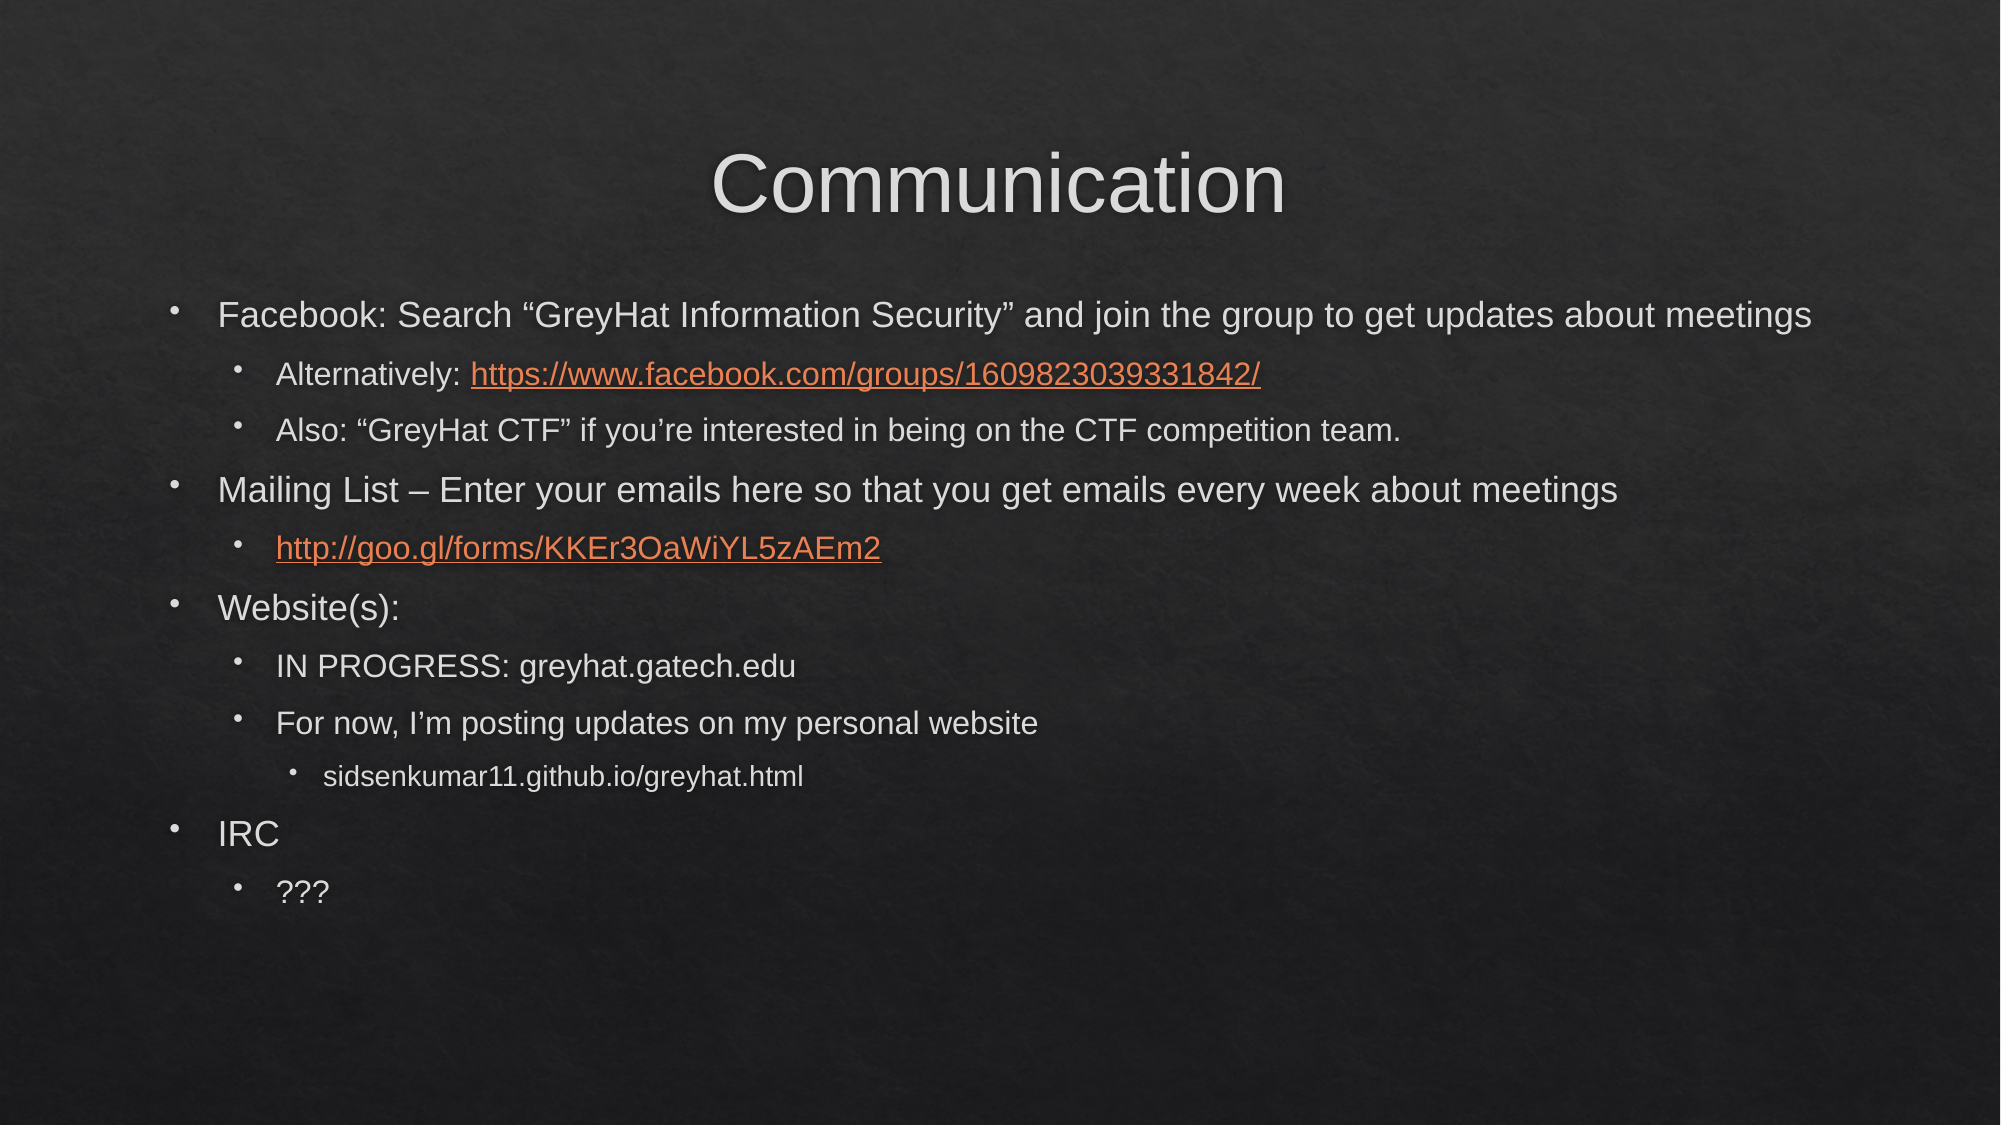

# Communication
Facebook: Search “GreyHat Information Security” and join the group to get updates about meetings
Alternatively: https://www.facebook.com/groups/1609823039331842/
Also: “GreyHat CTF” if you’re interested in being on the CTF competition team.
Mailing List – Enter your emails here so that you get emails every week about meetings
http://goo.gl/forms/KKEr3OaWiYL5zAEm2
Website(s):
IN PROGRESS: greyhat.gatech.edu
For now, I’m posting updates on my personal website
sidsenkumar11.github.io/greyhat.html
IRC
???